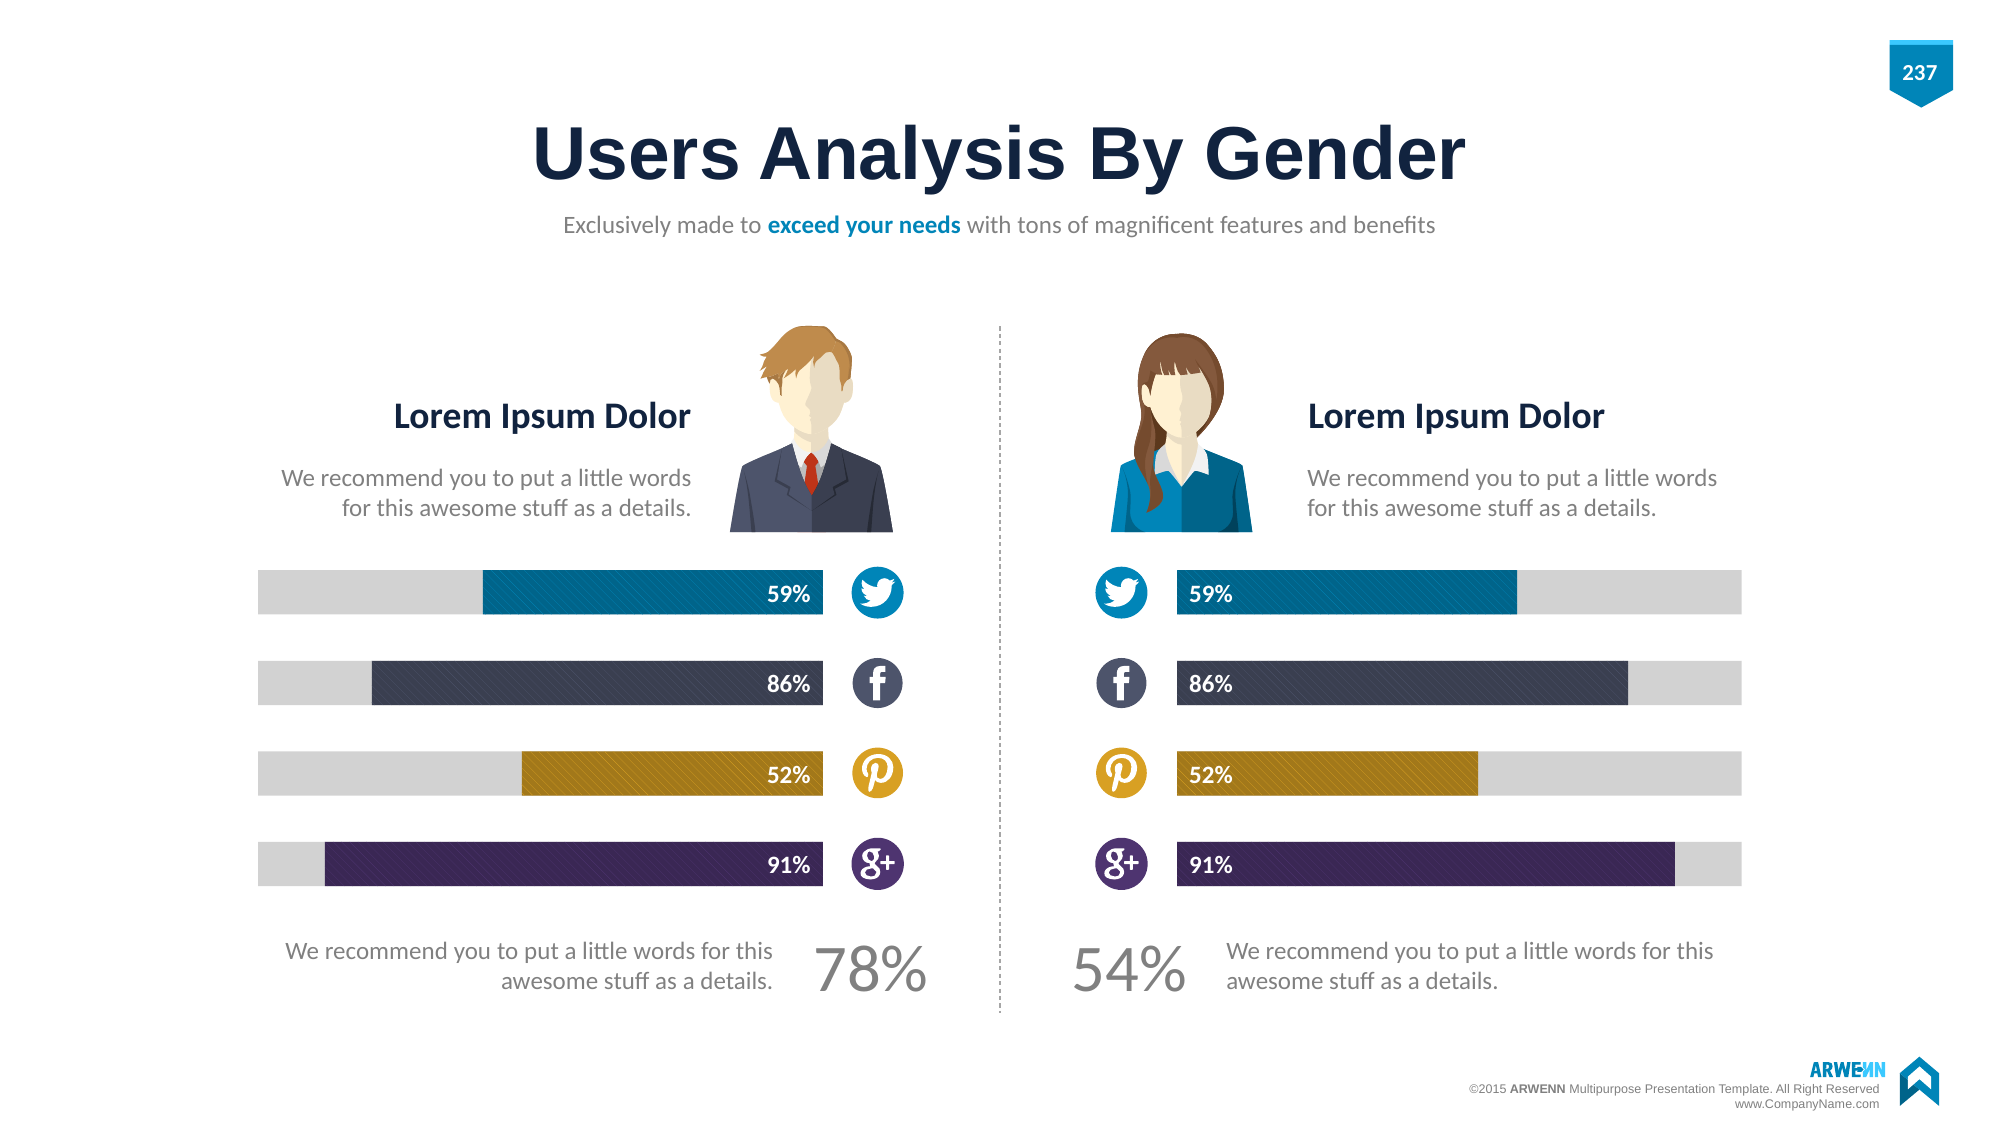

# Users Analysis By Gender
Exclusively made to exceed your needs with tons of magnificent features and benefits

Lorem Ipsum Dolor
Lorem Ipsum Dolor
We recommend you to put a little words for this awesome stuff as a details.
We recommend you to put a little words for this awesome stuff as a details.

59%

59%

86%

86%

52%

52%

91%

91%
78%
54%
We recommend you to put a little words for this awesome stuff as a details.
We recommend you to put a little words for this awesome stuff as a details.